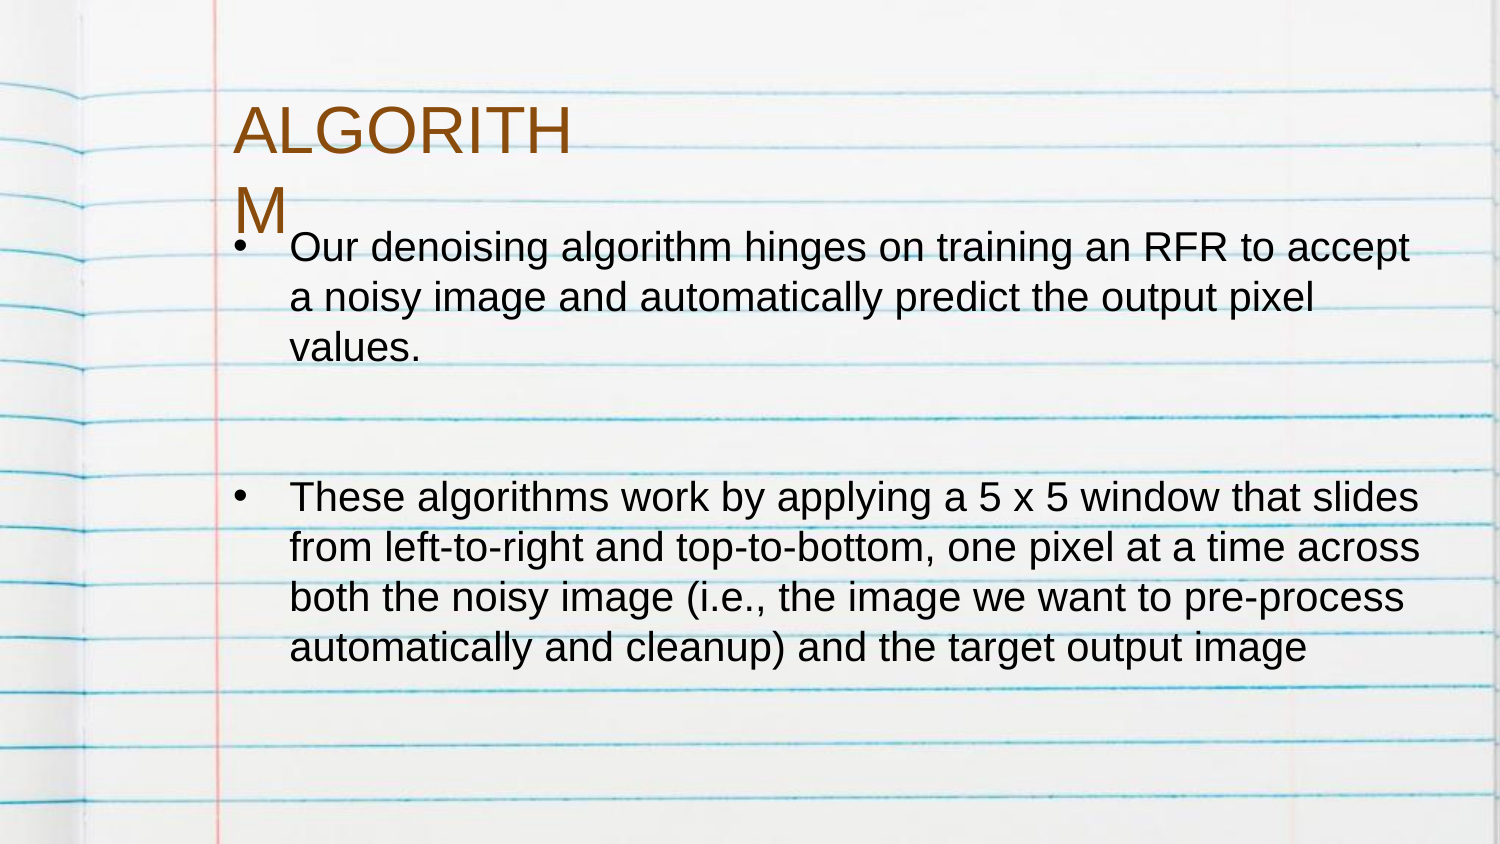

ALGORITHM
Our denoising algorithm hinges on training an RFR to accept a noisy image and automatically predict the output pixel values.

These algorithms work by applying a 5 x 5 window that slides from left-to-right and top-to-bottom, one pixel at a time across both the noisy image (i.e., the image we want to pre-process automatically and cleanup) and the target output image